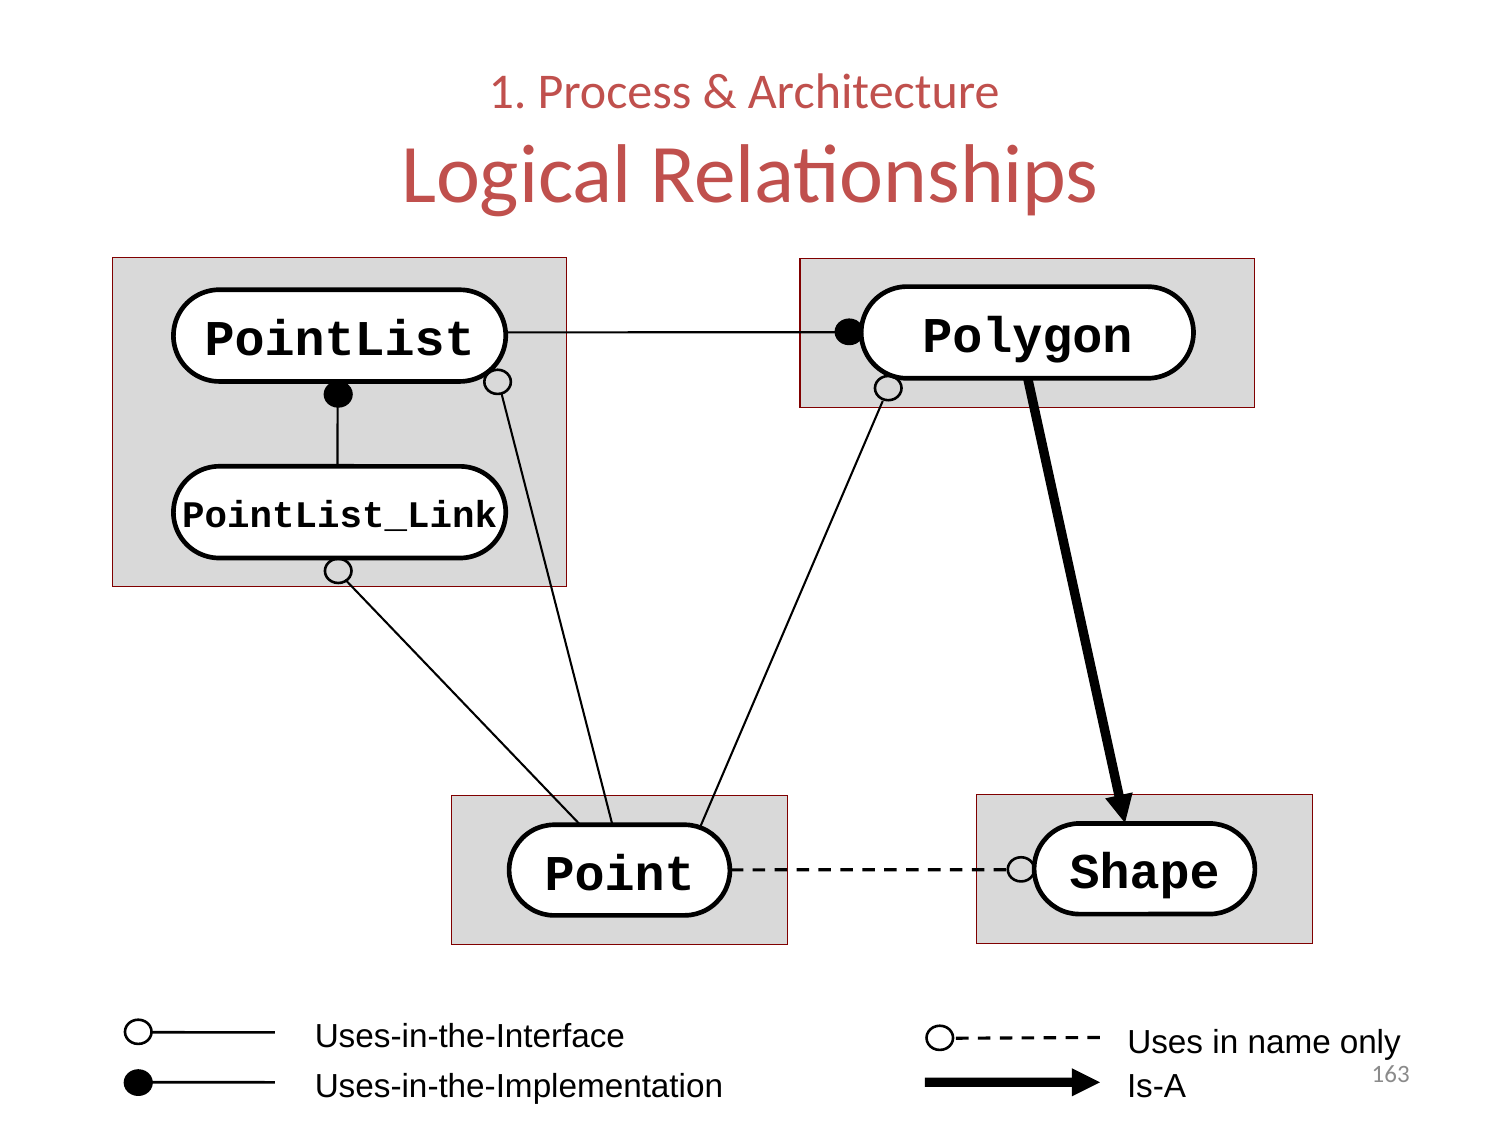

# 1. Process & Architecture Logical Relationships

Polygon
PointList

PointList_Link

Shape
Point

Uses-in-the-Interface
Uses in name only

163
Uses-in-the-Implementation
Is-A